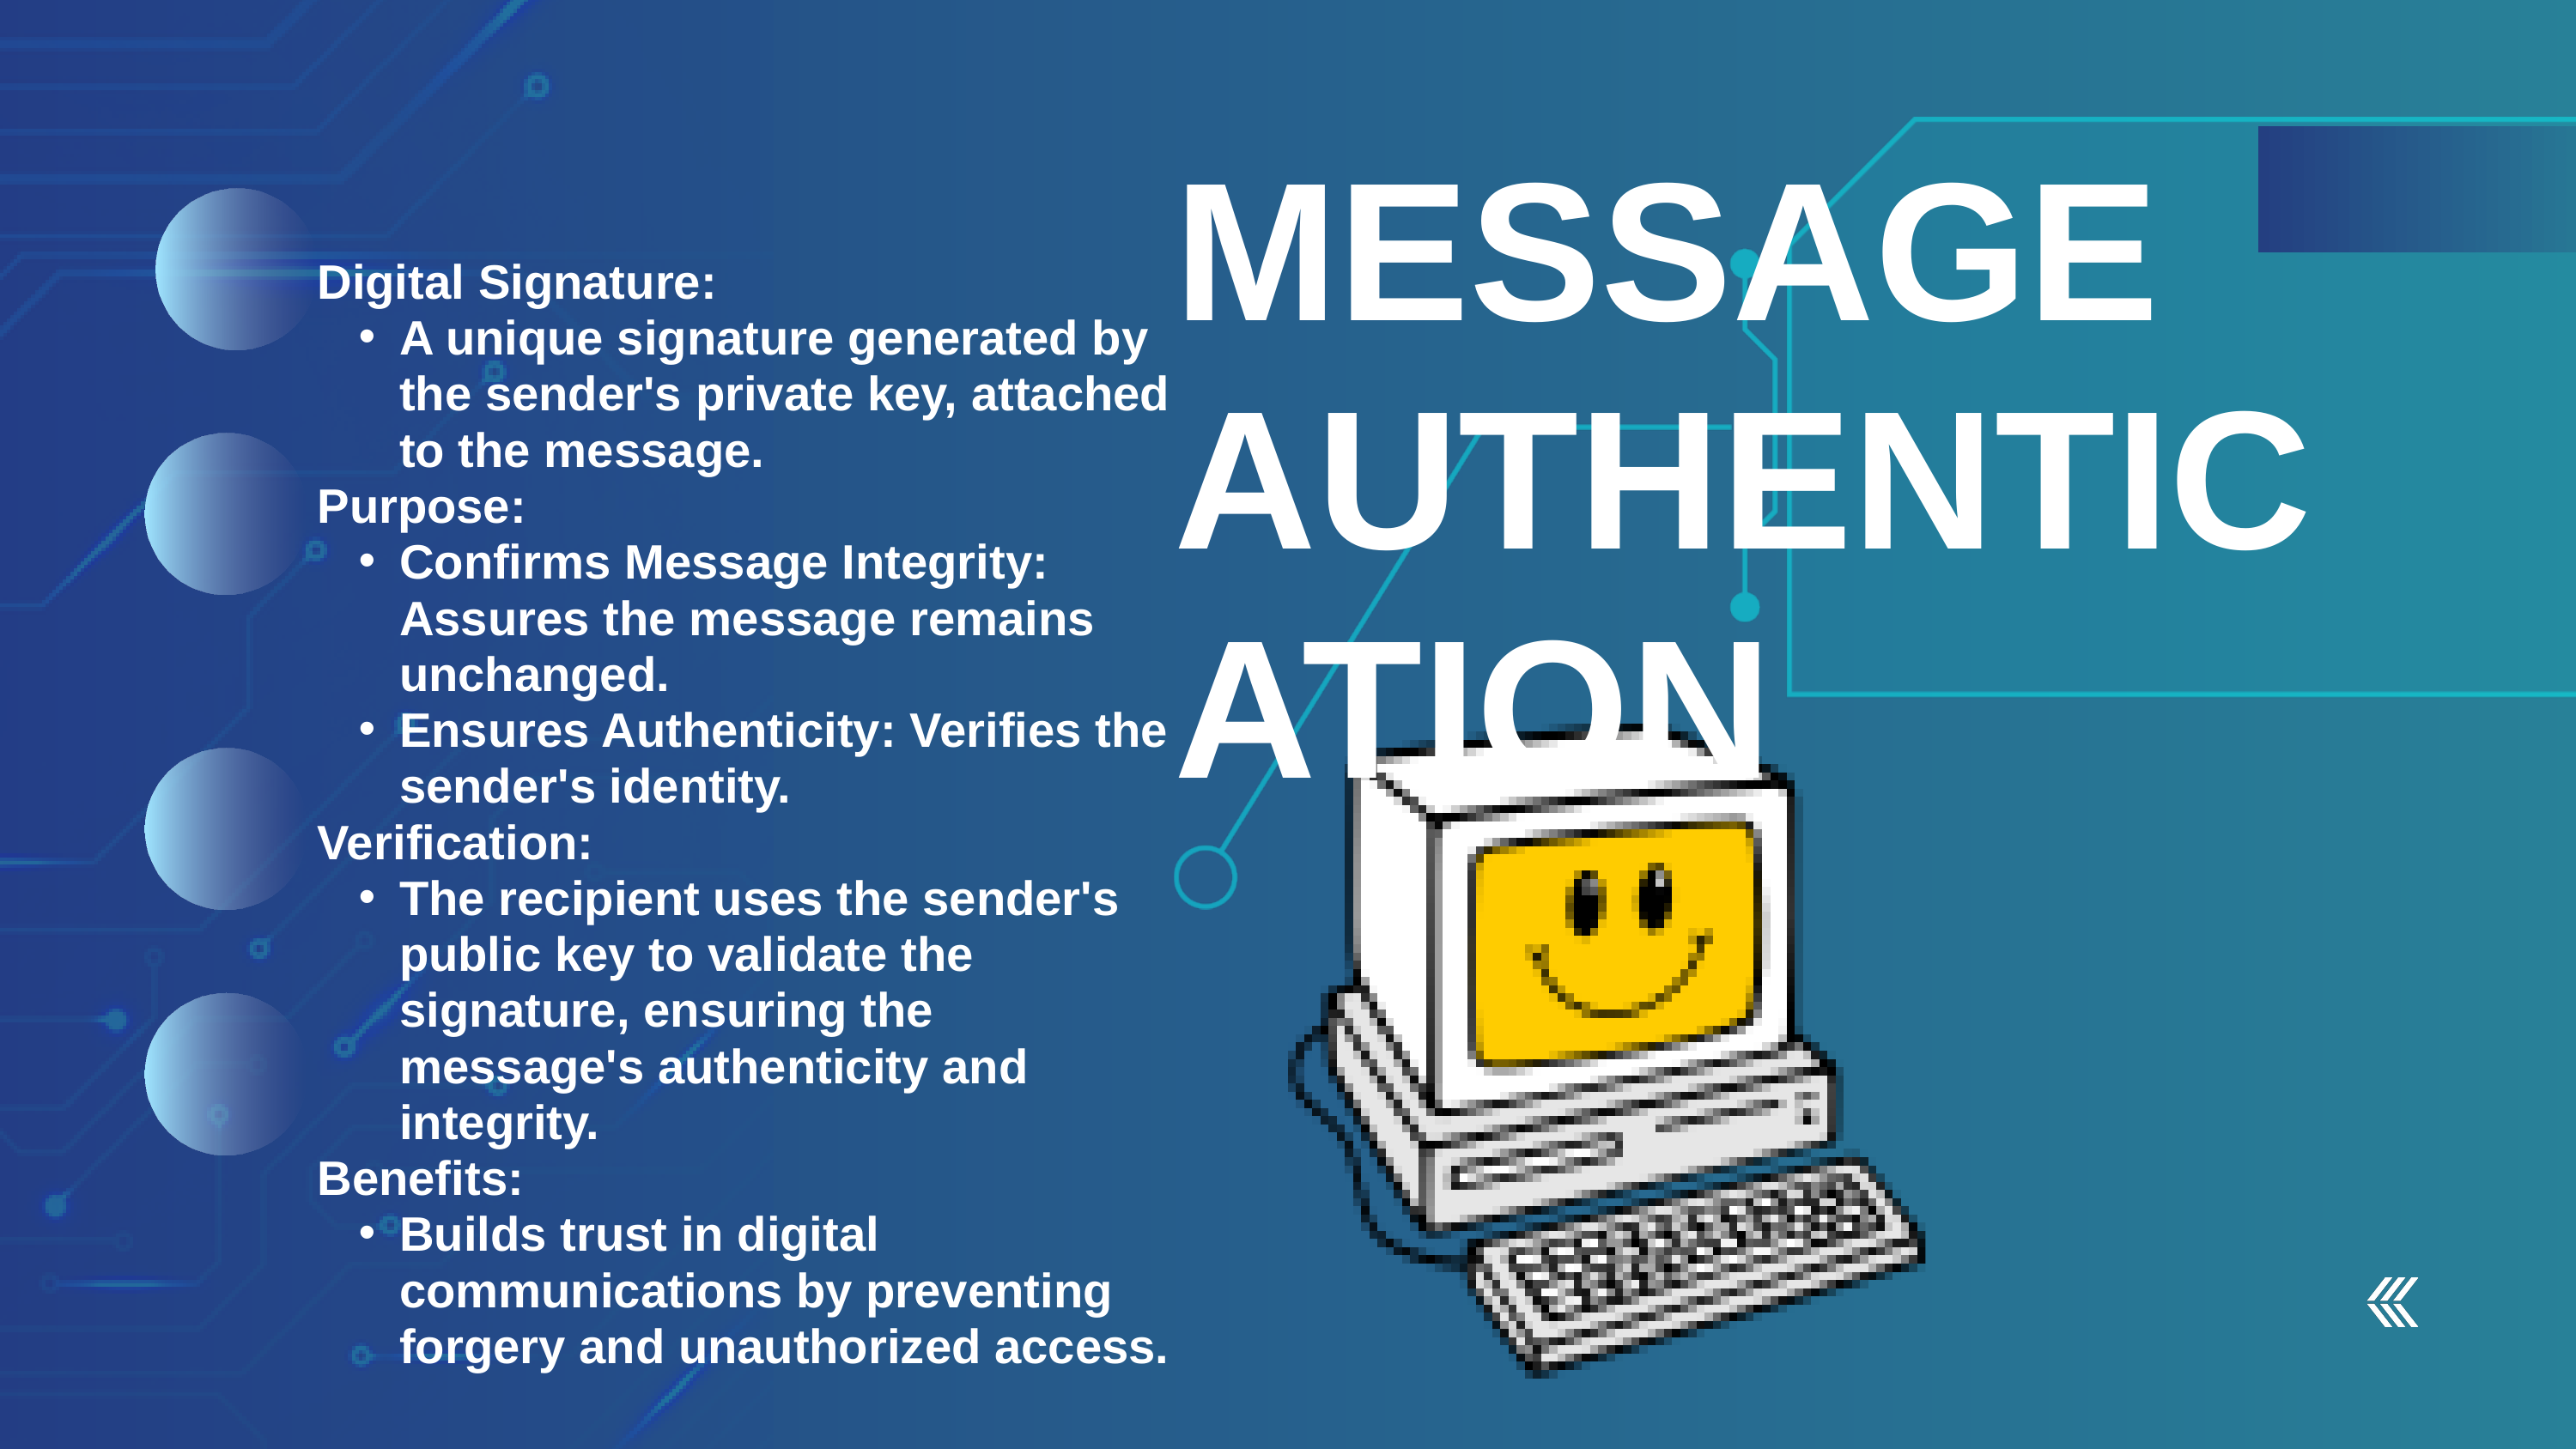

MESSAGE AUTHENTICATION

Digital Signature:
A unique signature generated by the sender's private key, attached to the message.
Purpose:
Confirms Message Integrity: Assures the message remains unchanged.
Ensures Authenticity: Verifies the sender's identity.
Verification:
The recipient uses the sender's public key to validate the signature, ensuring the message's authenticity and integrity.
Benefits:
Builds trust in digital communications by preventing forgery and unauthorized access.